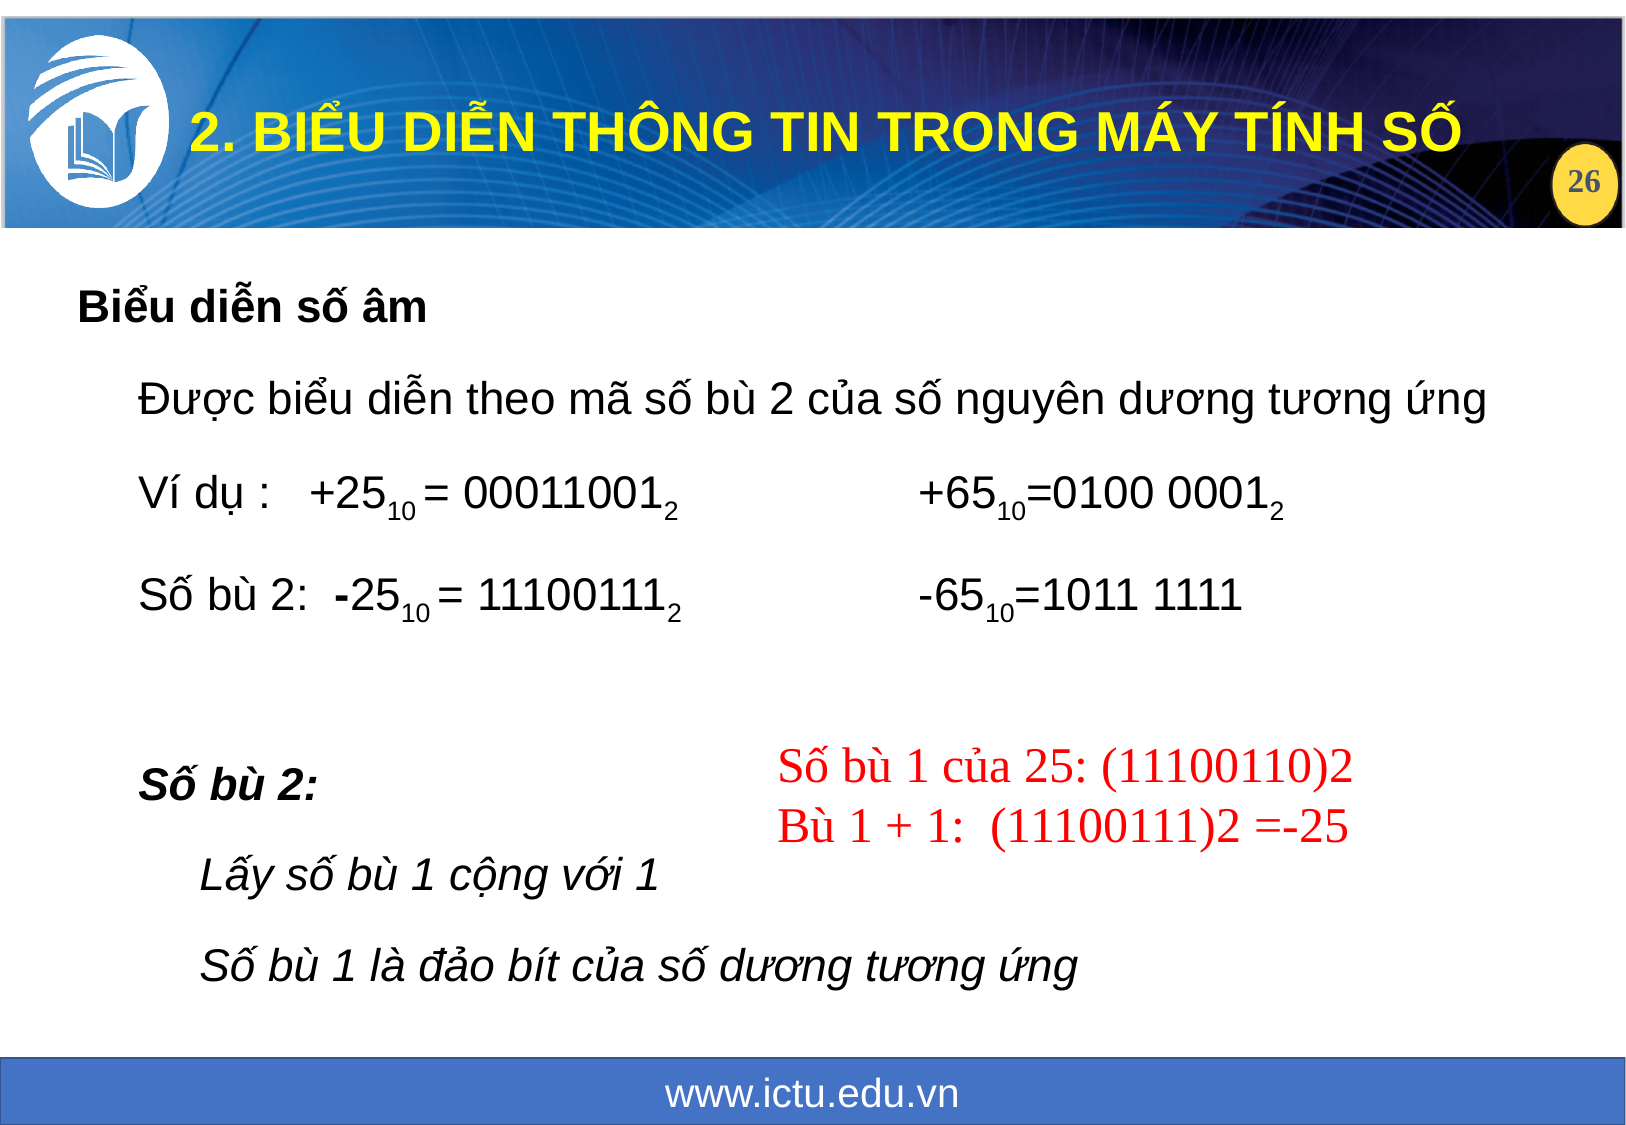

2. BIỂU DIỄN THÔNG TIN TRONG MÁY TÍNH SỐ
Biểu diễn số âm
Được biểu diễn theo mã số bù 2 của số nguyên dương tương ứng
Ví dụ :   +2510 = 000110012                    	+6510=0100 00012
Số bù 2:  -2510 = 111001112 		-6510=1011 1111

Số bù 2:
Lấy số bù 1 cộng với 1
Số bù 1 là đảo bít của số dương tương ứng
Số bù 1 của 25: (11100110)2
Bù 1 + 1:  (11100111)2 =-25